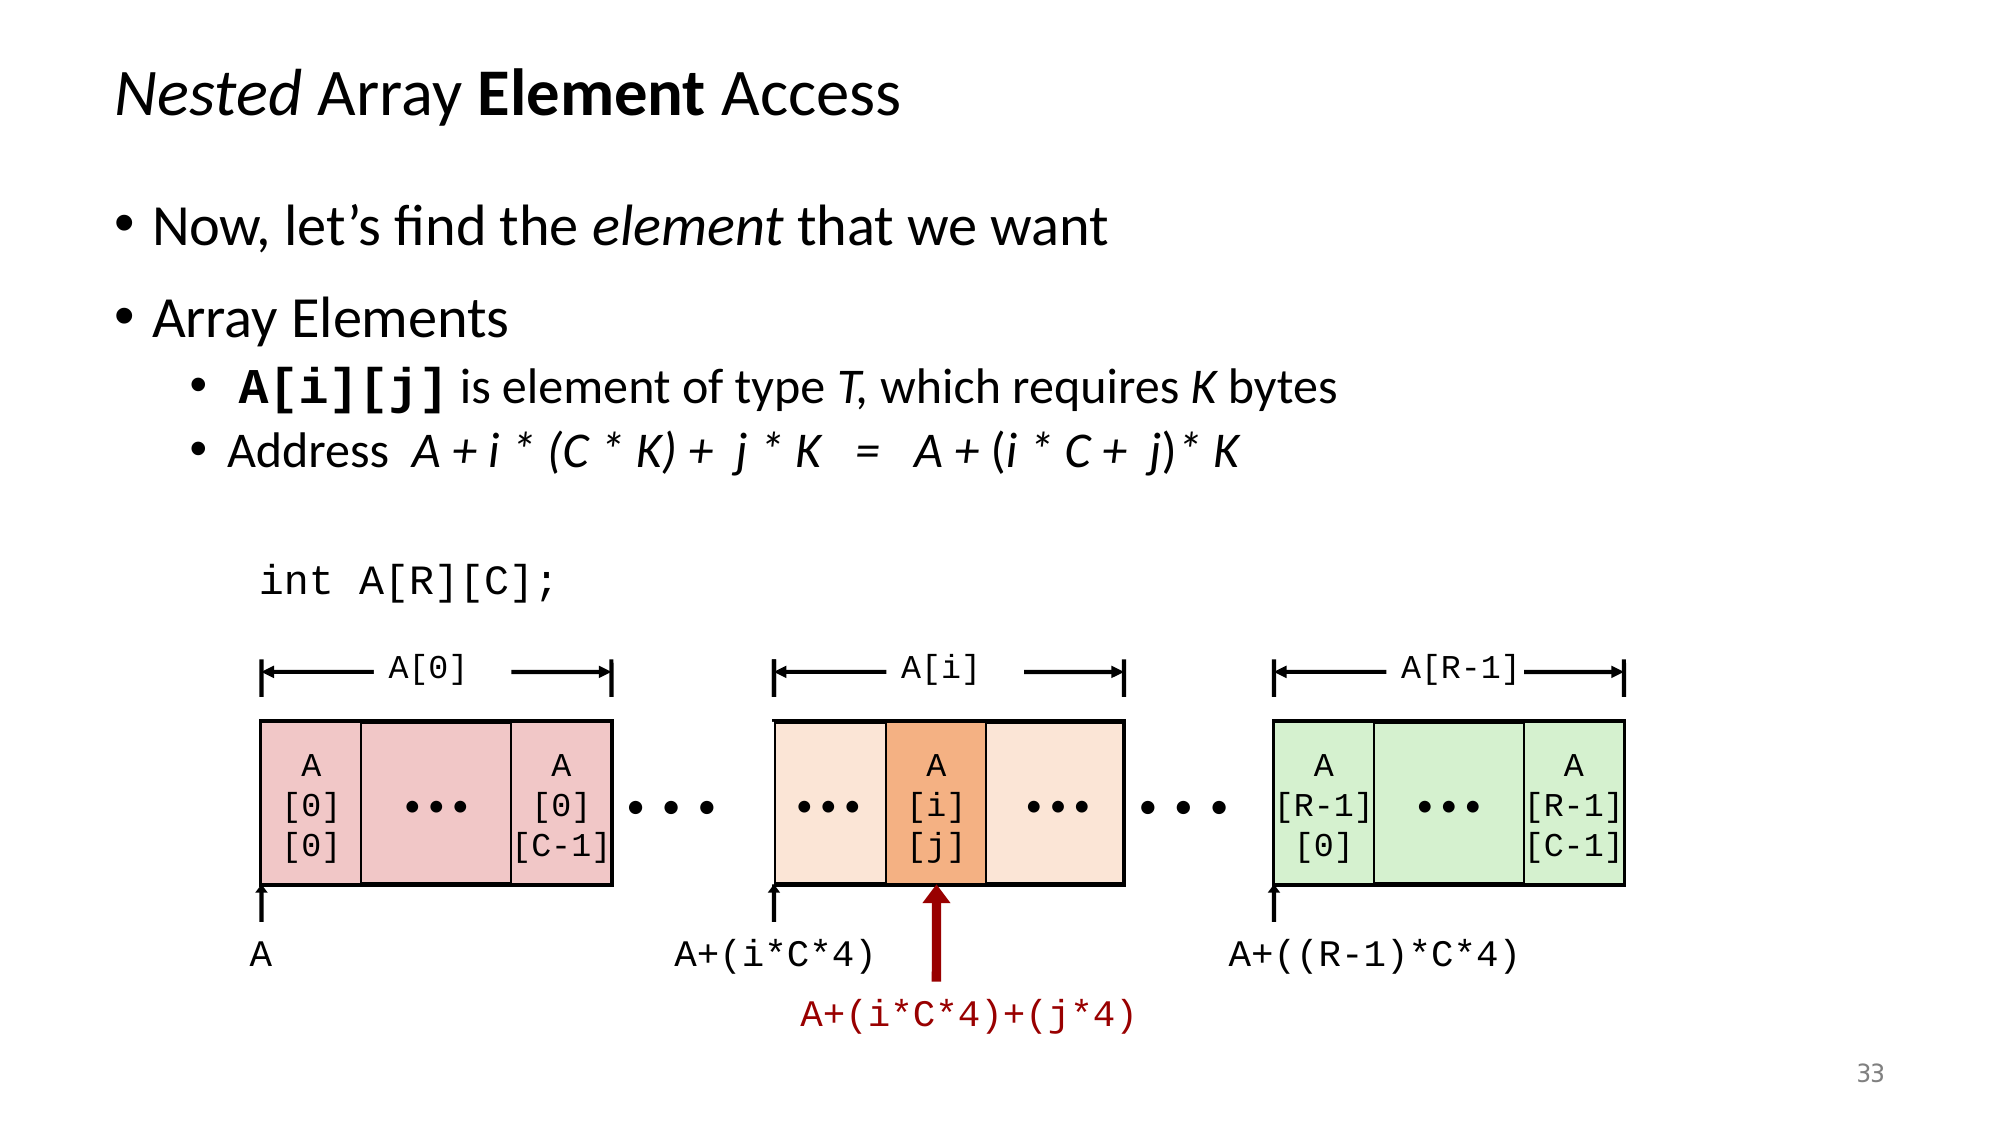

# Nested Array Element Access
Now, let’s find the element that we want
Array Elements
 A[i][j] is element of type T, which requires K bytes
Address  A + i * (C * K) +  j * K   =   A + (i * C +  j)* K
int A[R][C];
A[0]

• • •
A
[0]
[0]
A
[0]
[C-1]
A[i]

 • • •                      • • •
A
[i]
[j]
A[R-1]

• • •
A
[R-1]
[0]
A
[R-1]
[C-1]
•  •  •
•  •  •

A+((R-1)*C*4)
A
A+(i*C*4)
A+(i*C*4)+(j*4)
33